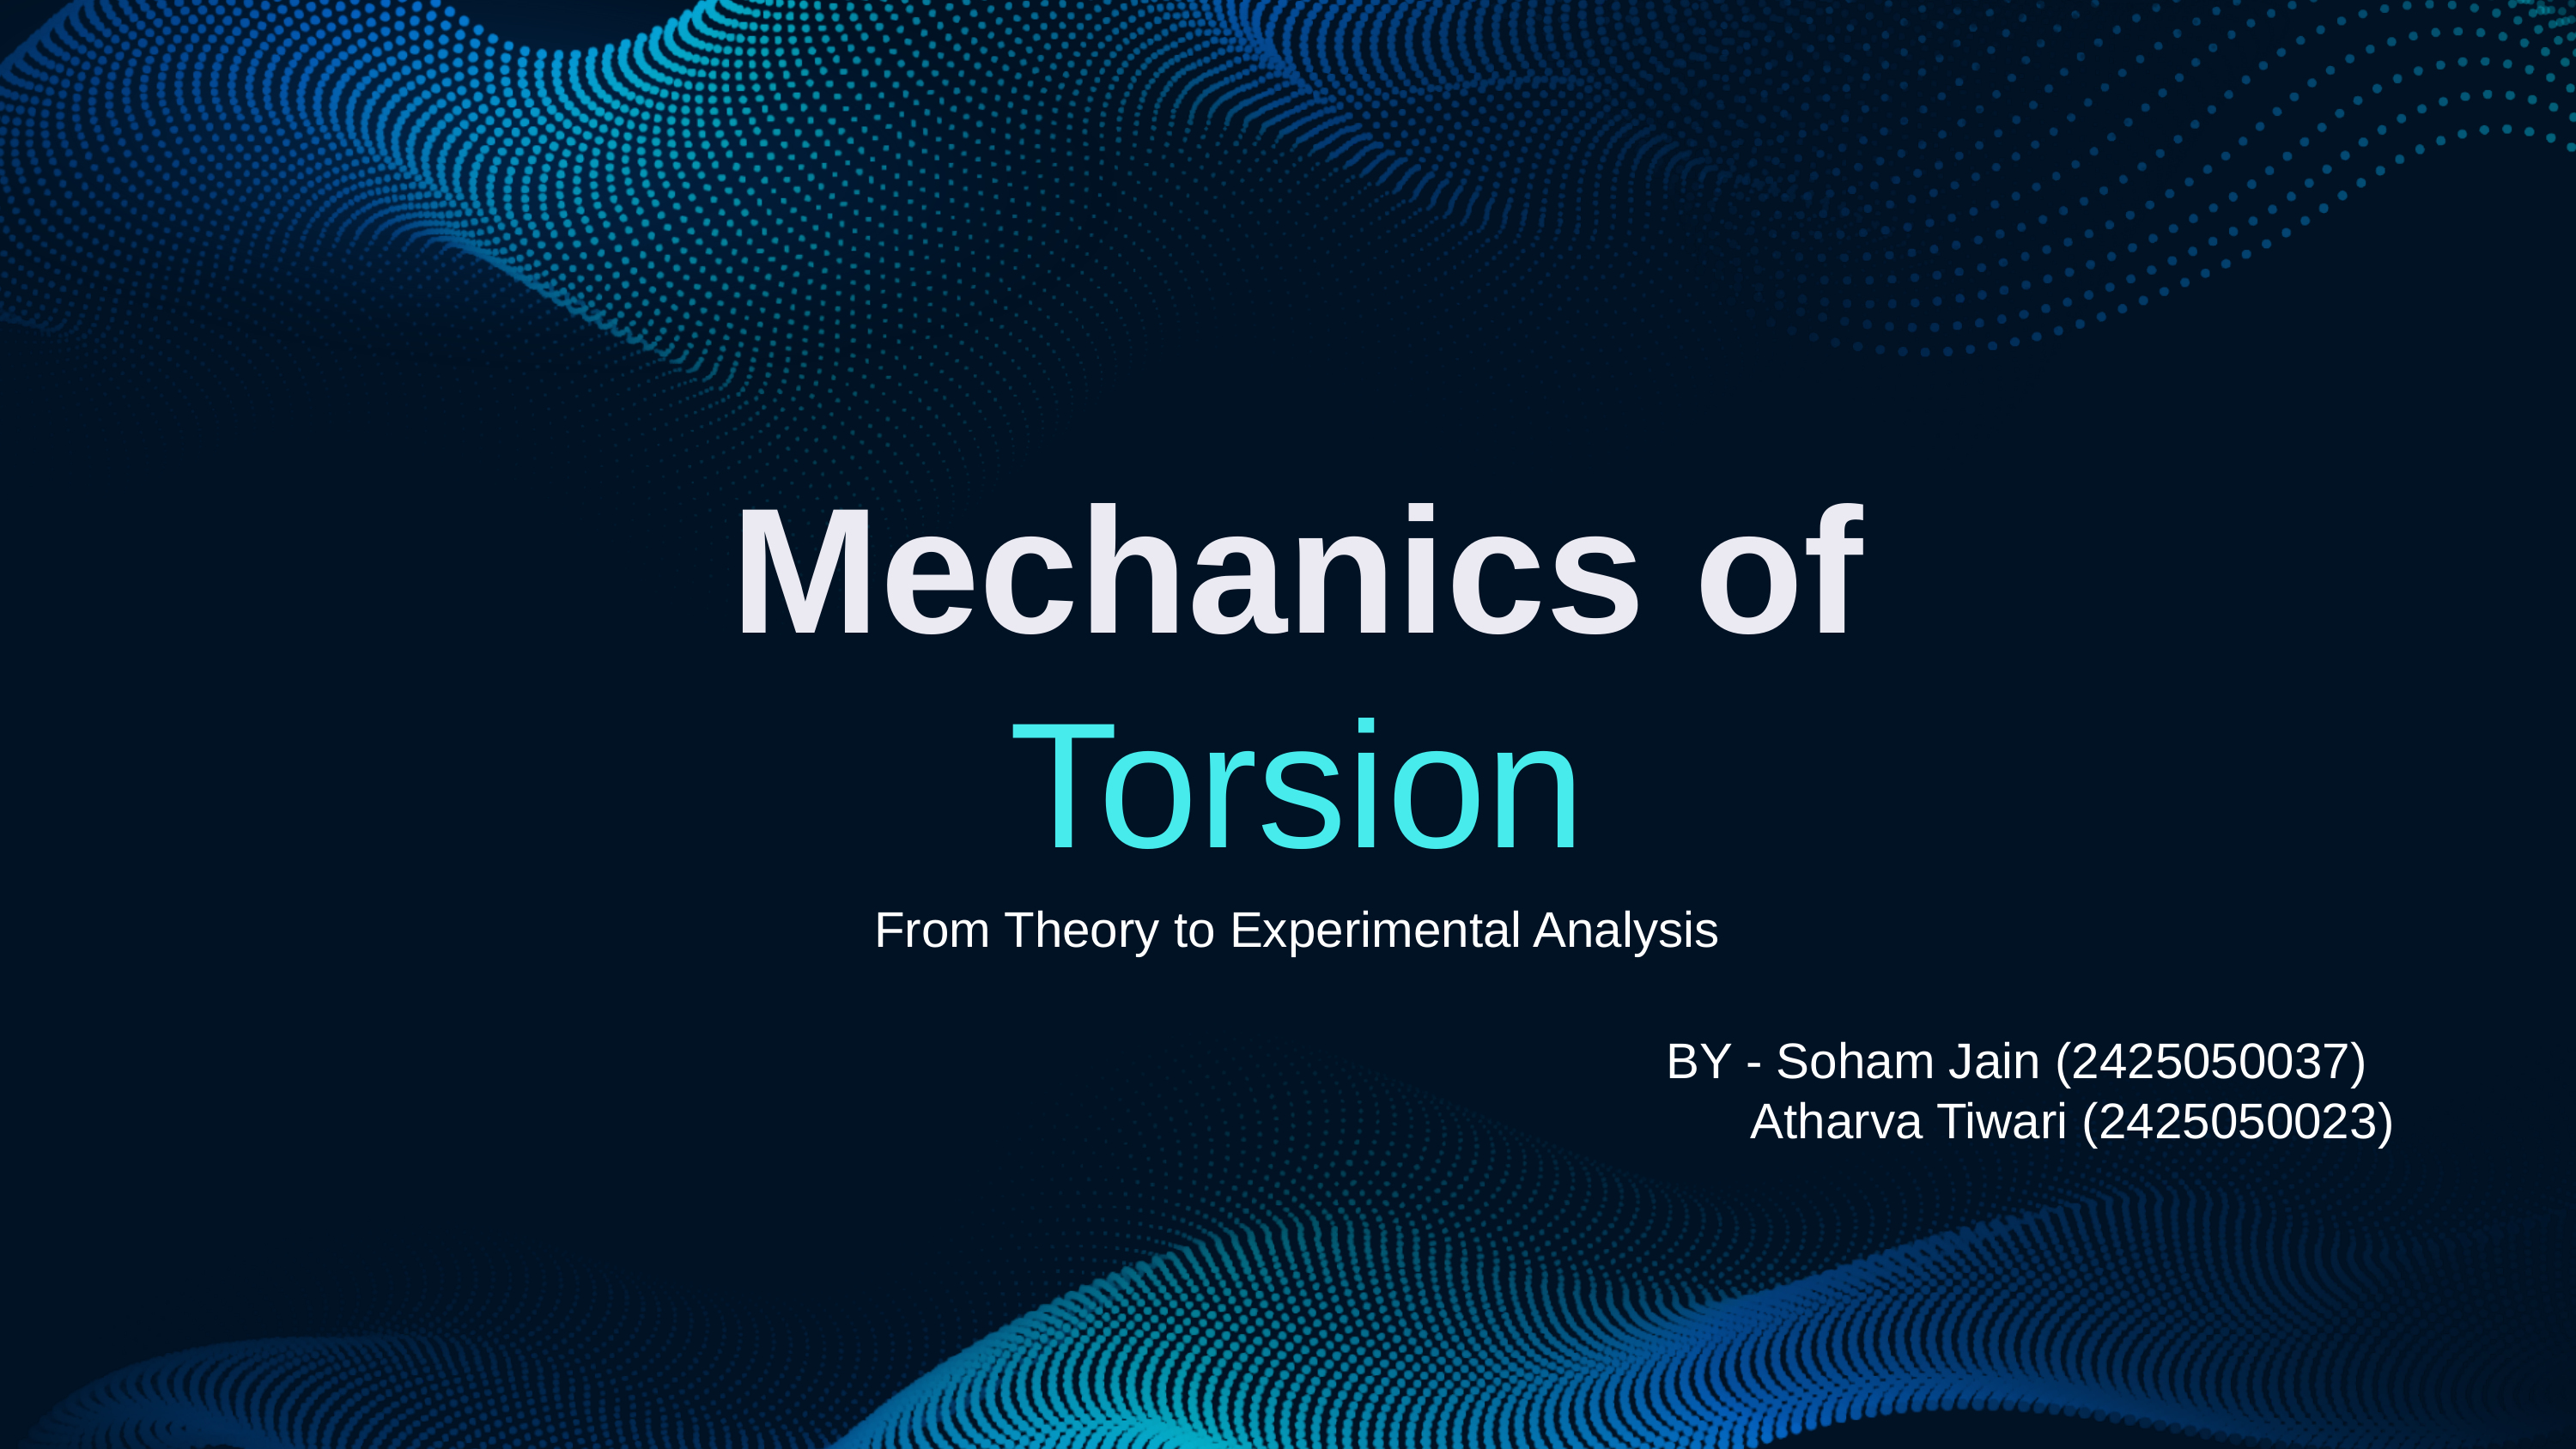

Mechanics of
Torsion
From Theory to Experimental Analysis

BY - Soham Jain (2425050037)
       Atharva Tiwari (2425050023)